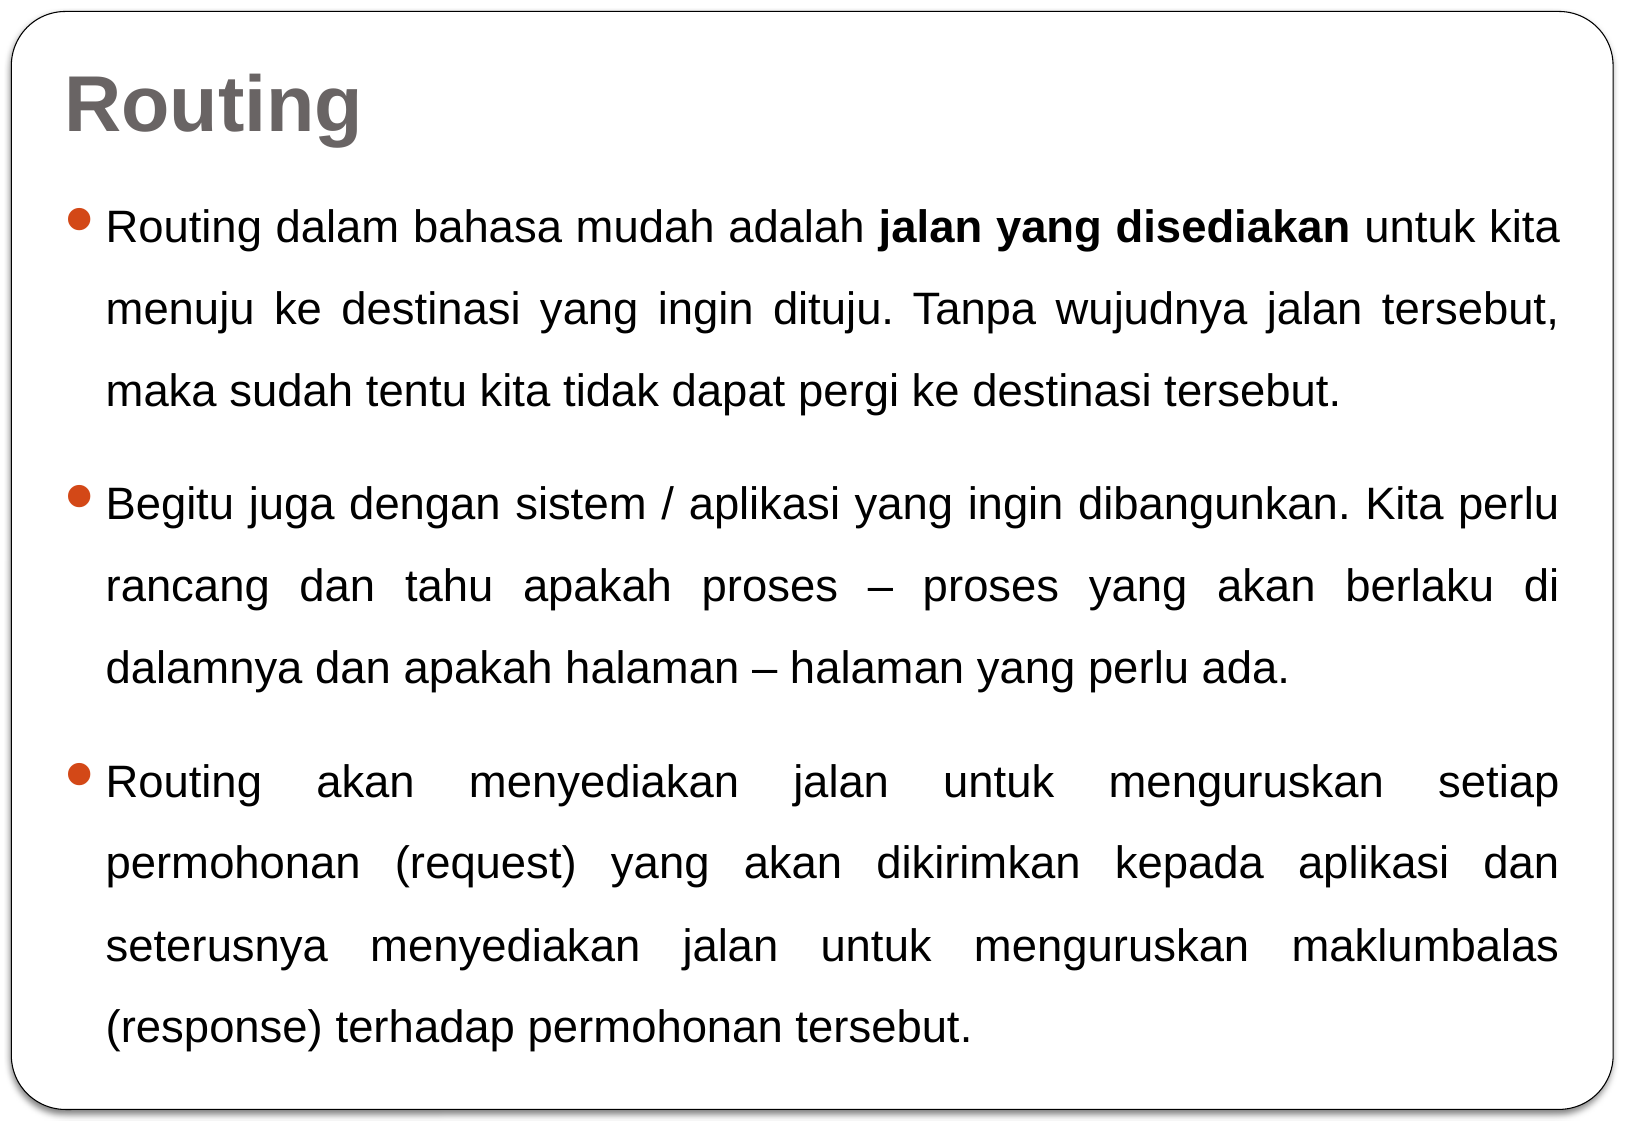

# Routing
Routing dalam bahasa mudah adalah jalan yang disediakan untuk kita menuju ke destinasi yang ingin dituju. Tanpa wujudnya jalan tersebut, maka sudah tentu kita tidak dapat pergi ke destinasi tersebut.
Begitu juga dengan sistem / aplikasi yang ingin dibangunkan. Kita perlu rancang dan tahu apakah proses – proses yang akan berlaku di dalamnya dan apakah halaman – halaman yang perlu ada.
Routing akan menyediakan jalan untuk menguruskan setiap permohonan (request) yang akan dikirimkan kepada aplikasi dan seterusnya menyediakan jalan untuk menguruskan maklumbalas (response) terhadap permohonan tersebut.